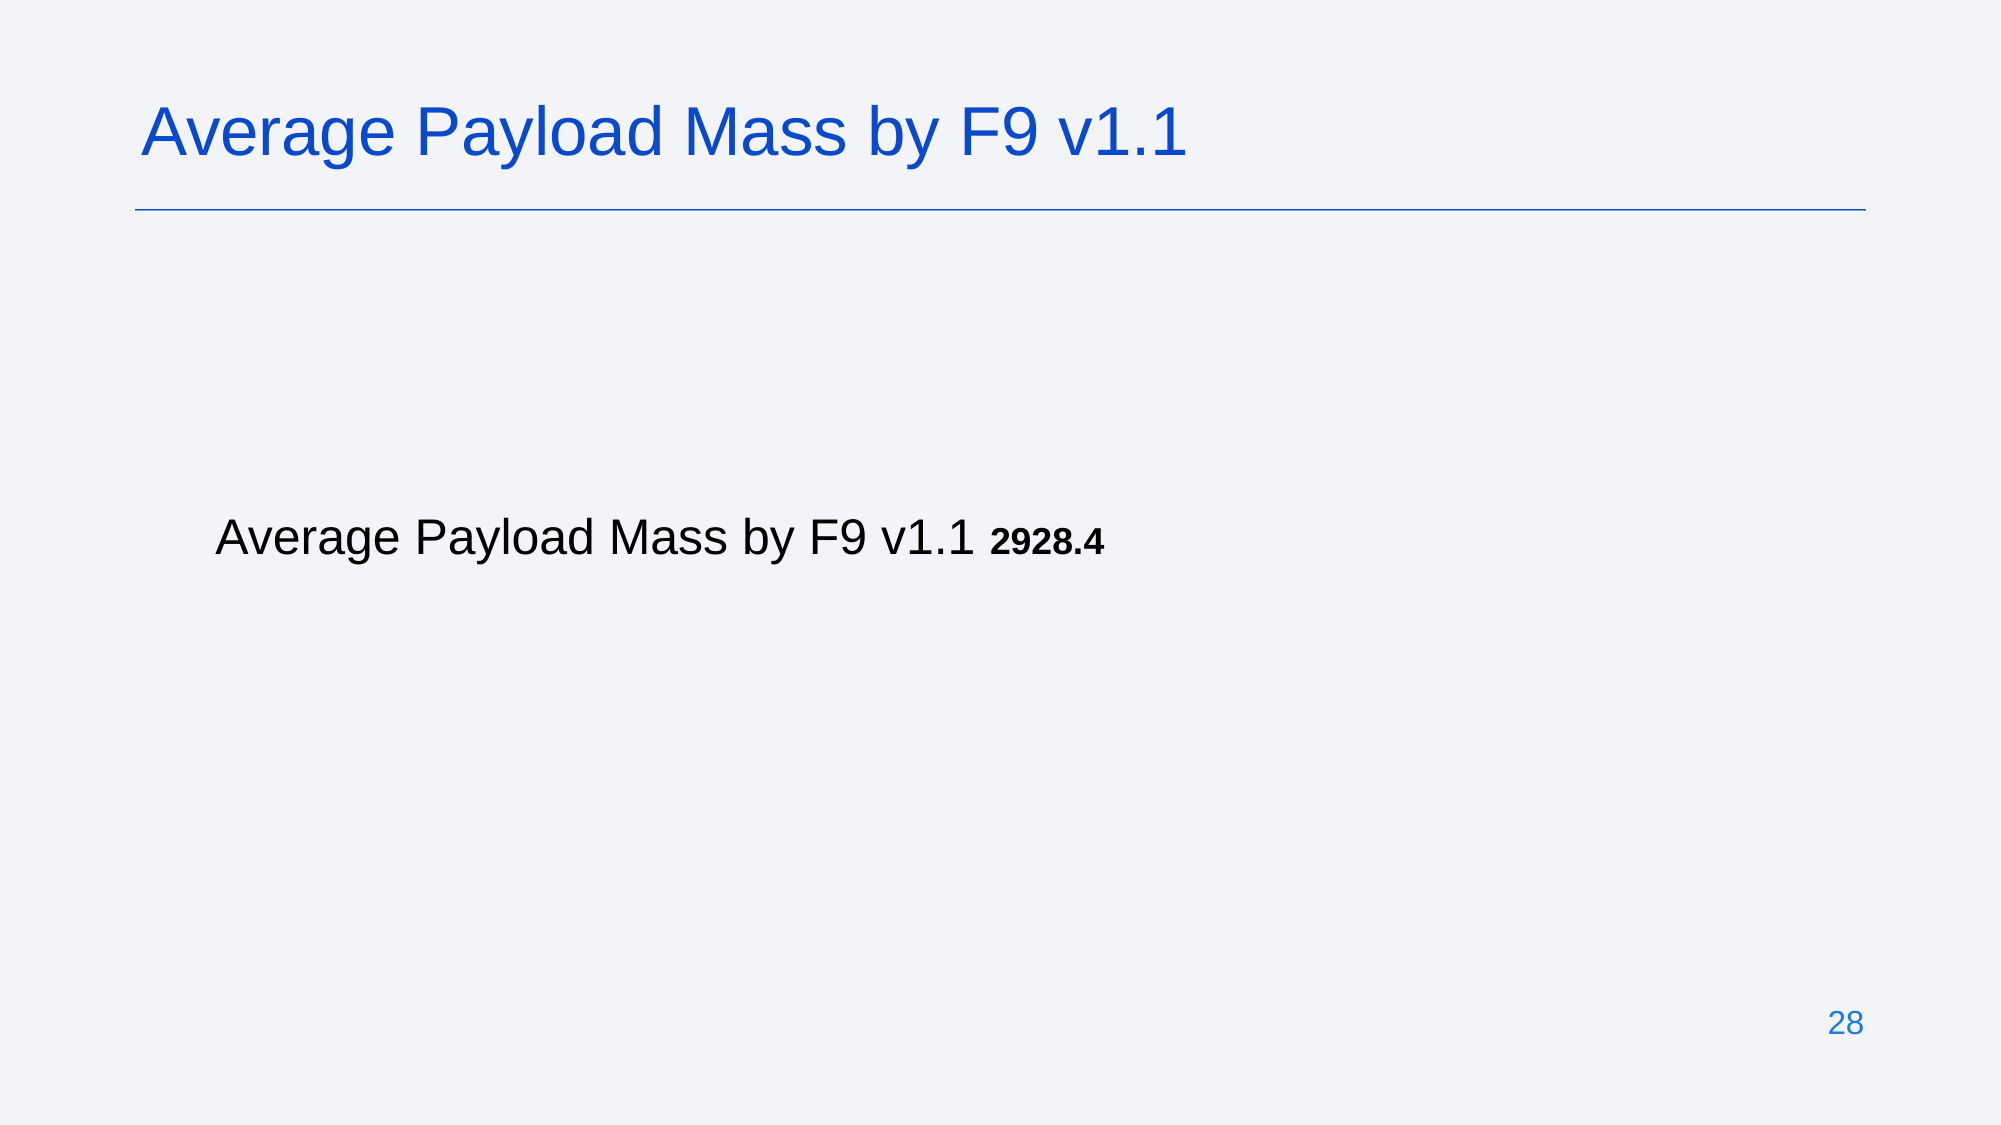

Average Payload Mass by F9 v1.1
Average Payload Mass by F9 v1.1 2928.4
28